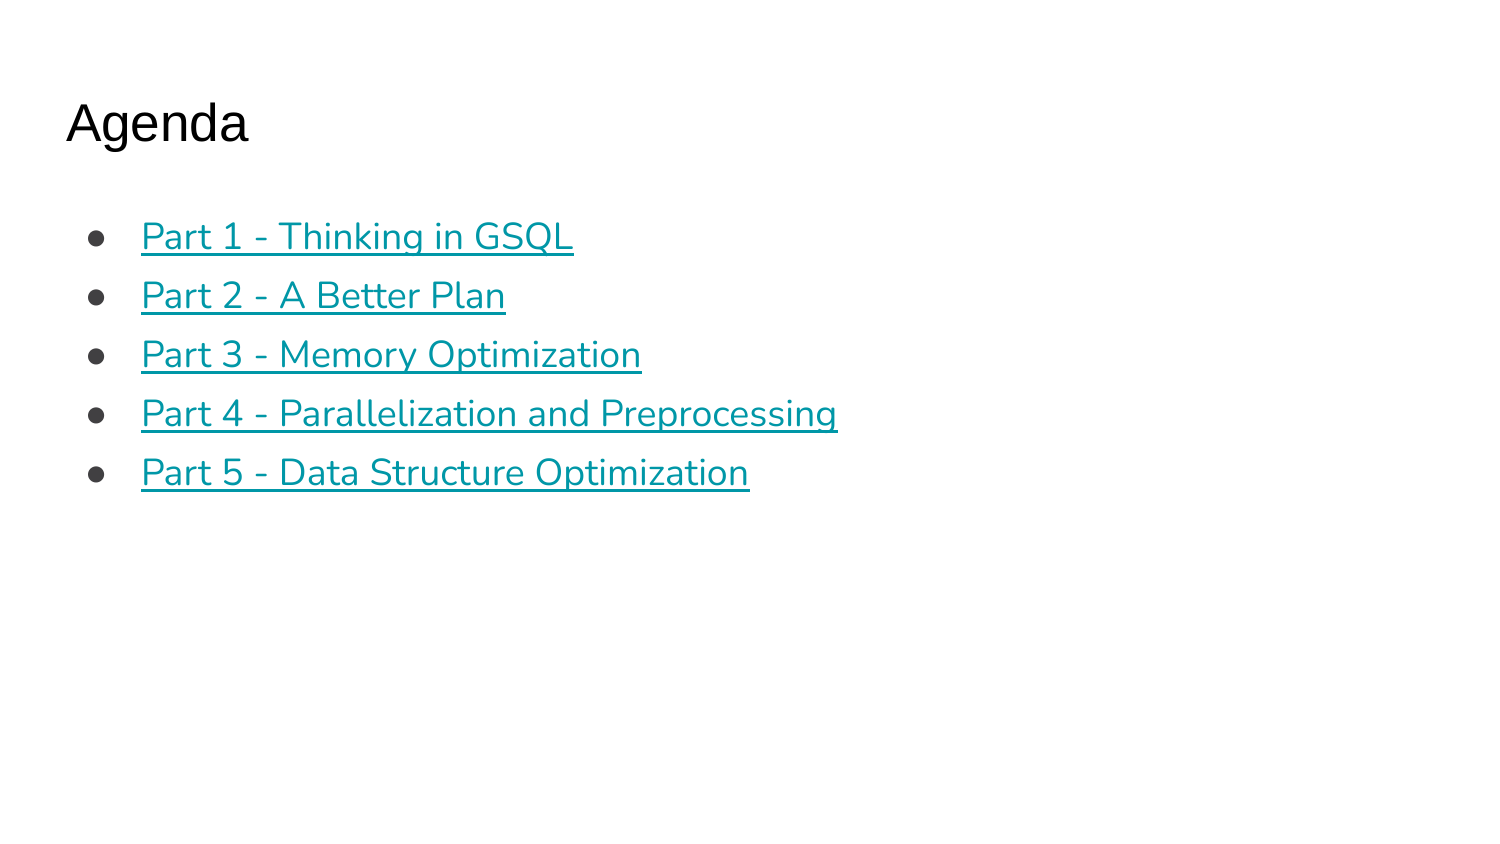

# Agenda
Part 1 - Thinking in GSQL
Part 2 - A Better Plan
Part 3 - Memory Optimization
Part 4 - Parallelization and Preprocessing
Part 5 - Data Structure Optimization